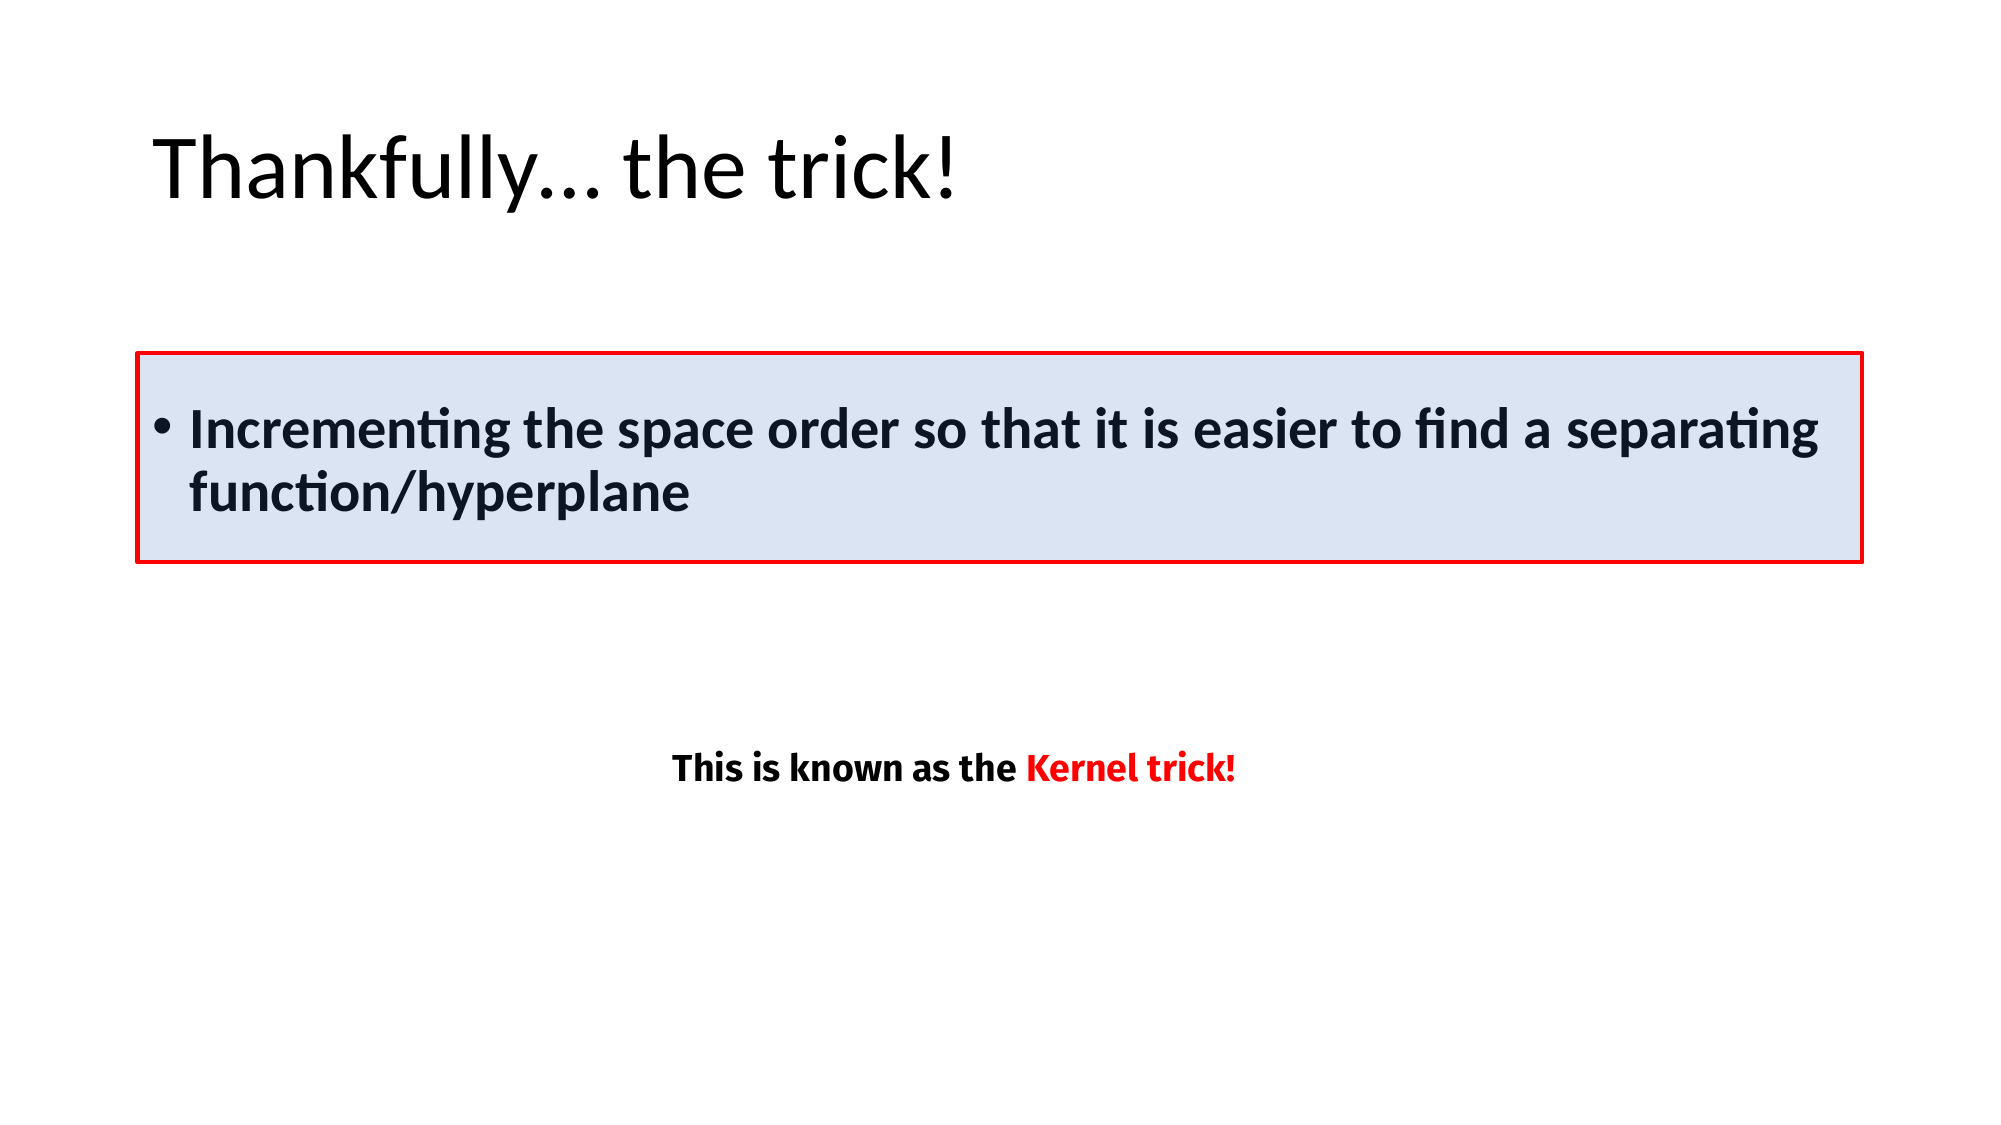

# Thankfully… the trick!

Incrementing the space order so that it is easier to find a separating function/hyperplane

This is known as the Kernel trick!